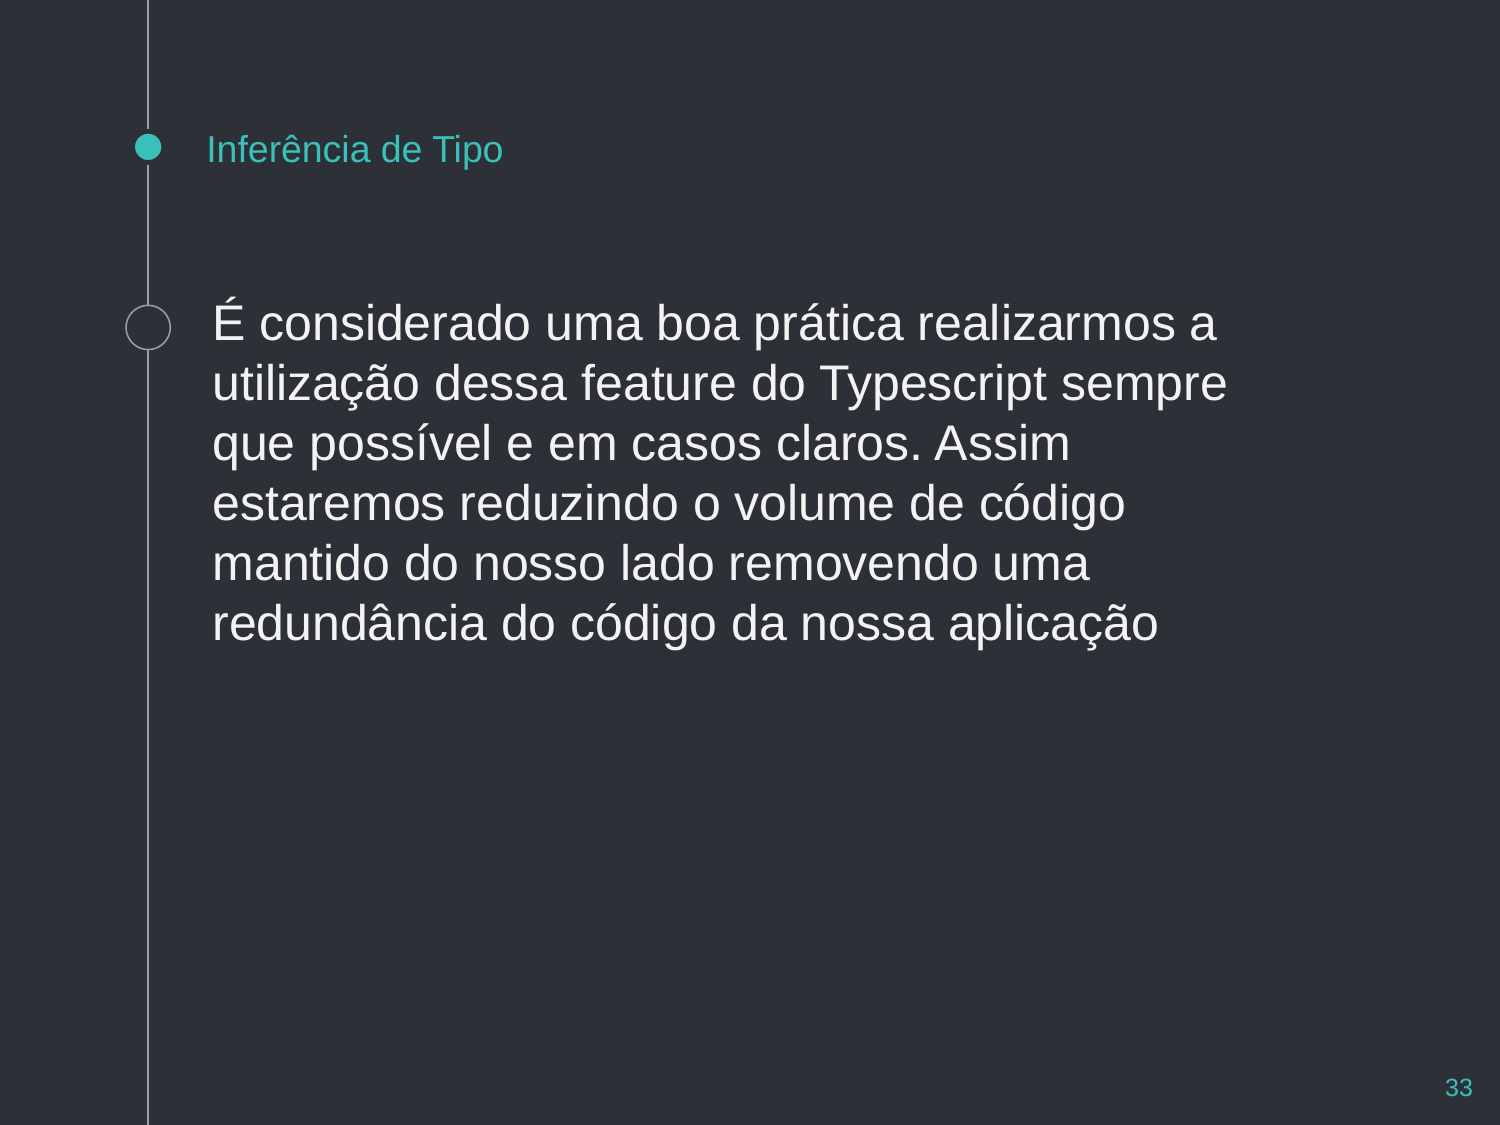

# Inferência de Tipo
É considerado uma boa prática realizarmos a utilização dessa feature do Typescript sempre que possível e em casos claros. Assim estaremos reduzindo o volume de código mantido do nosso lado removendo uma redundância do código da nossa aplicação
33